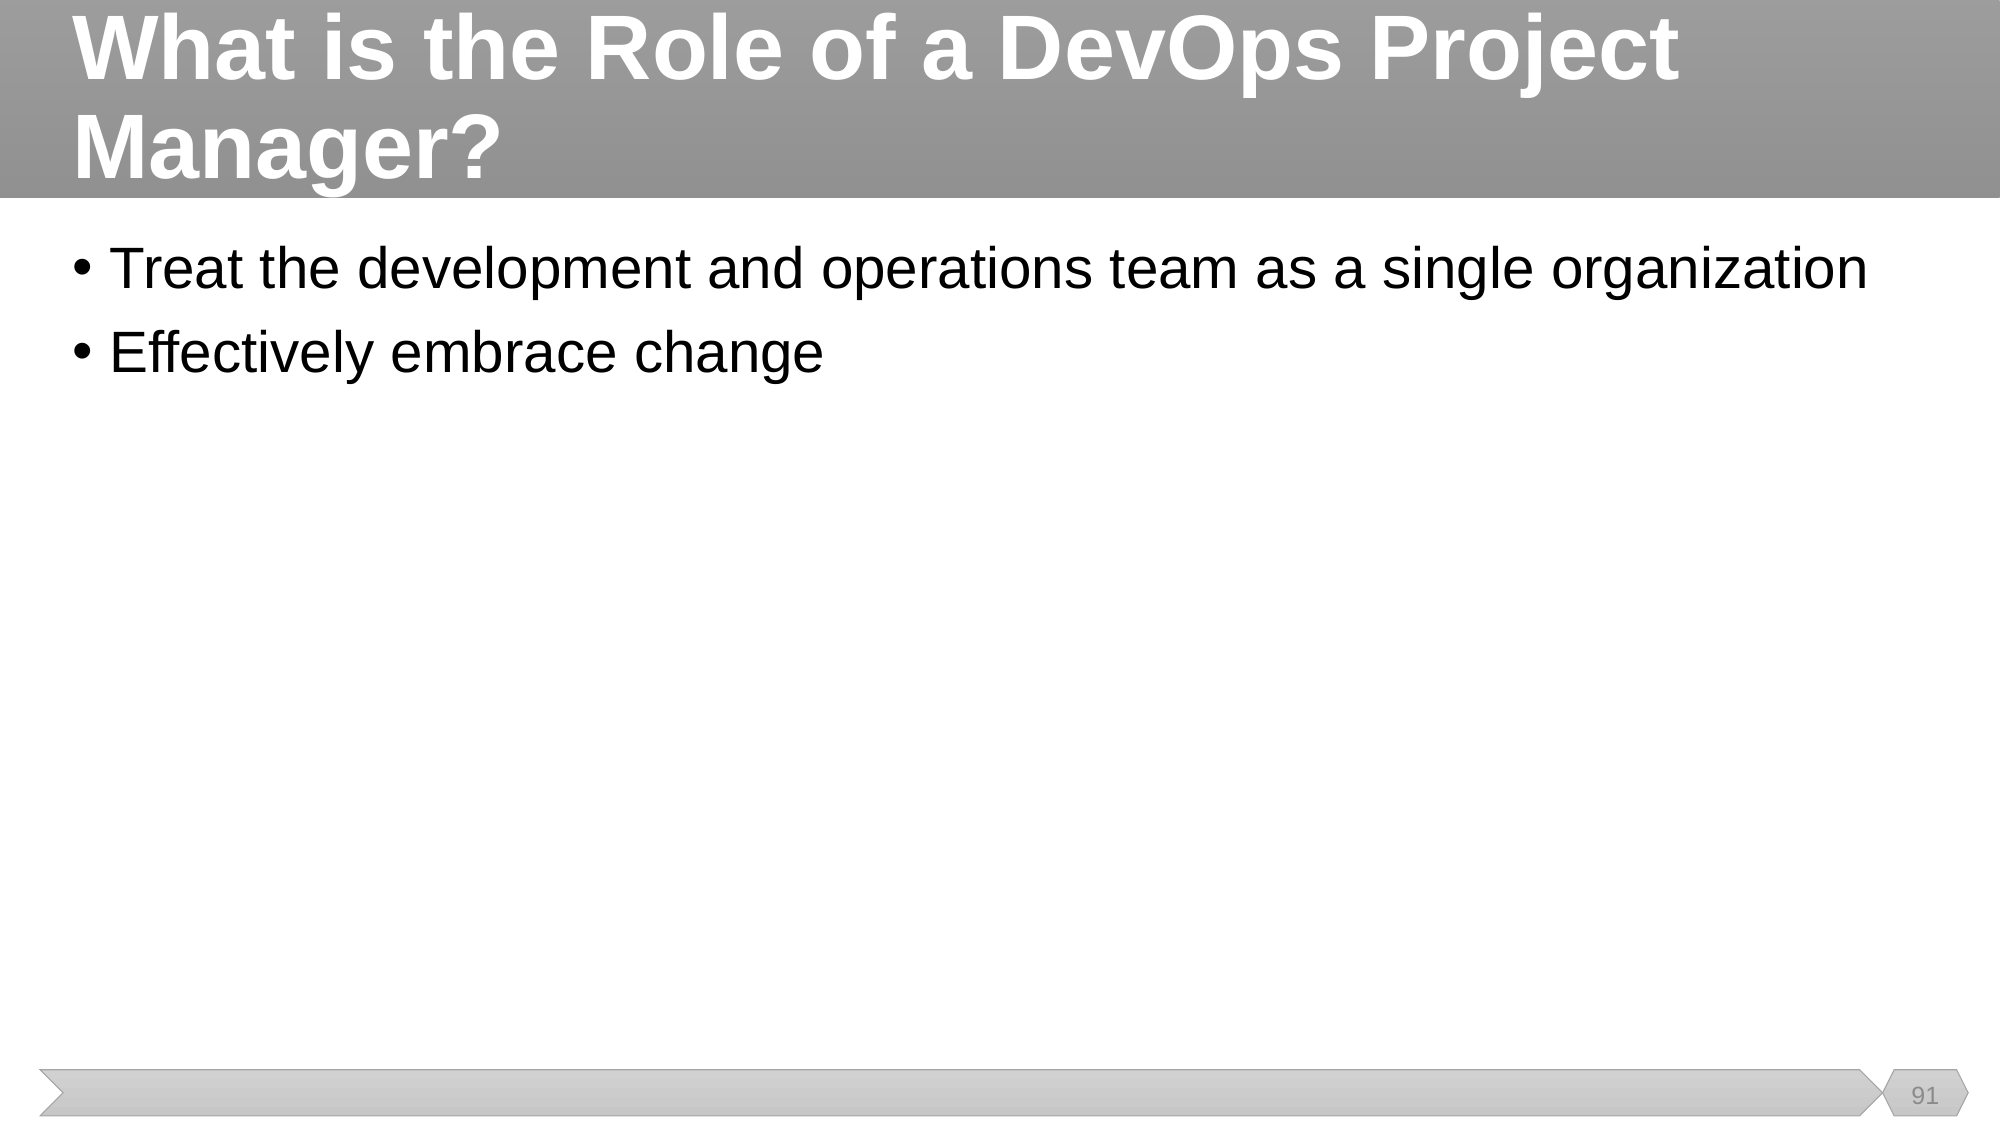

# What is the Role of a DevOps Project Manager?
Treat the development and operations team as a single organization
Effectively embrace change
91